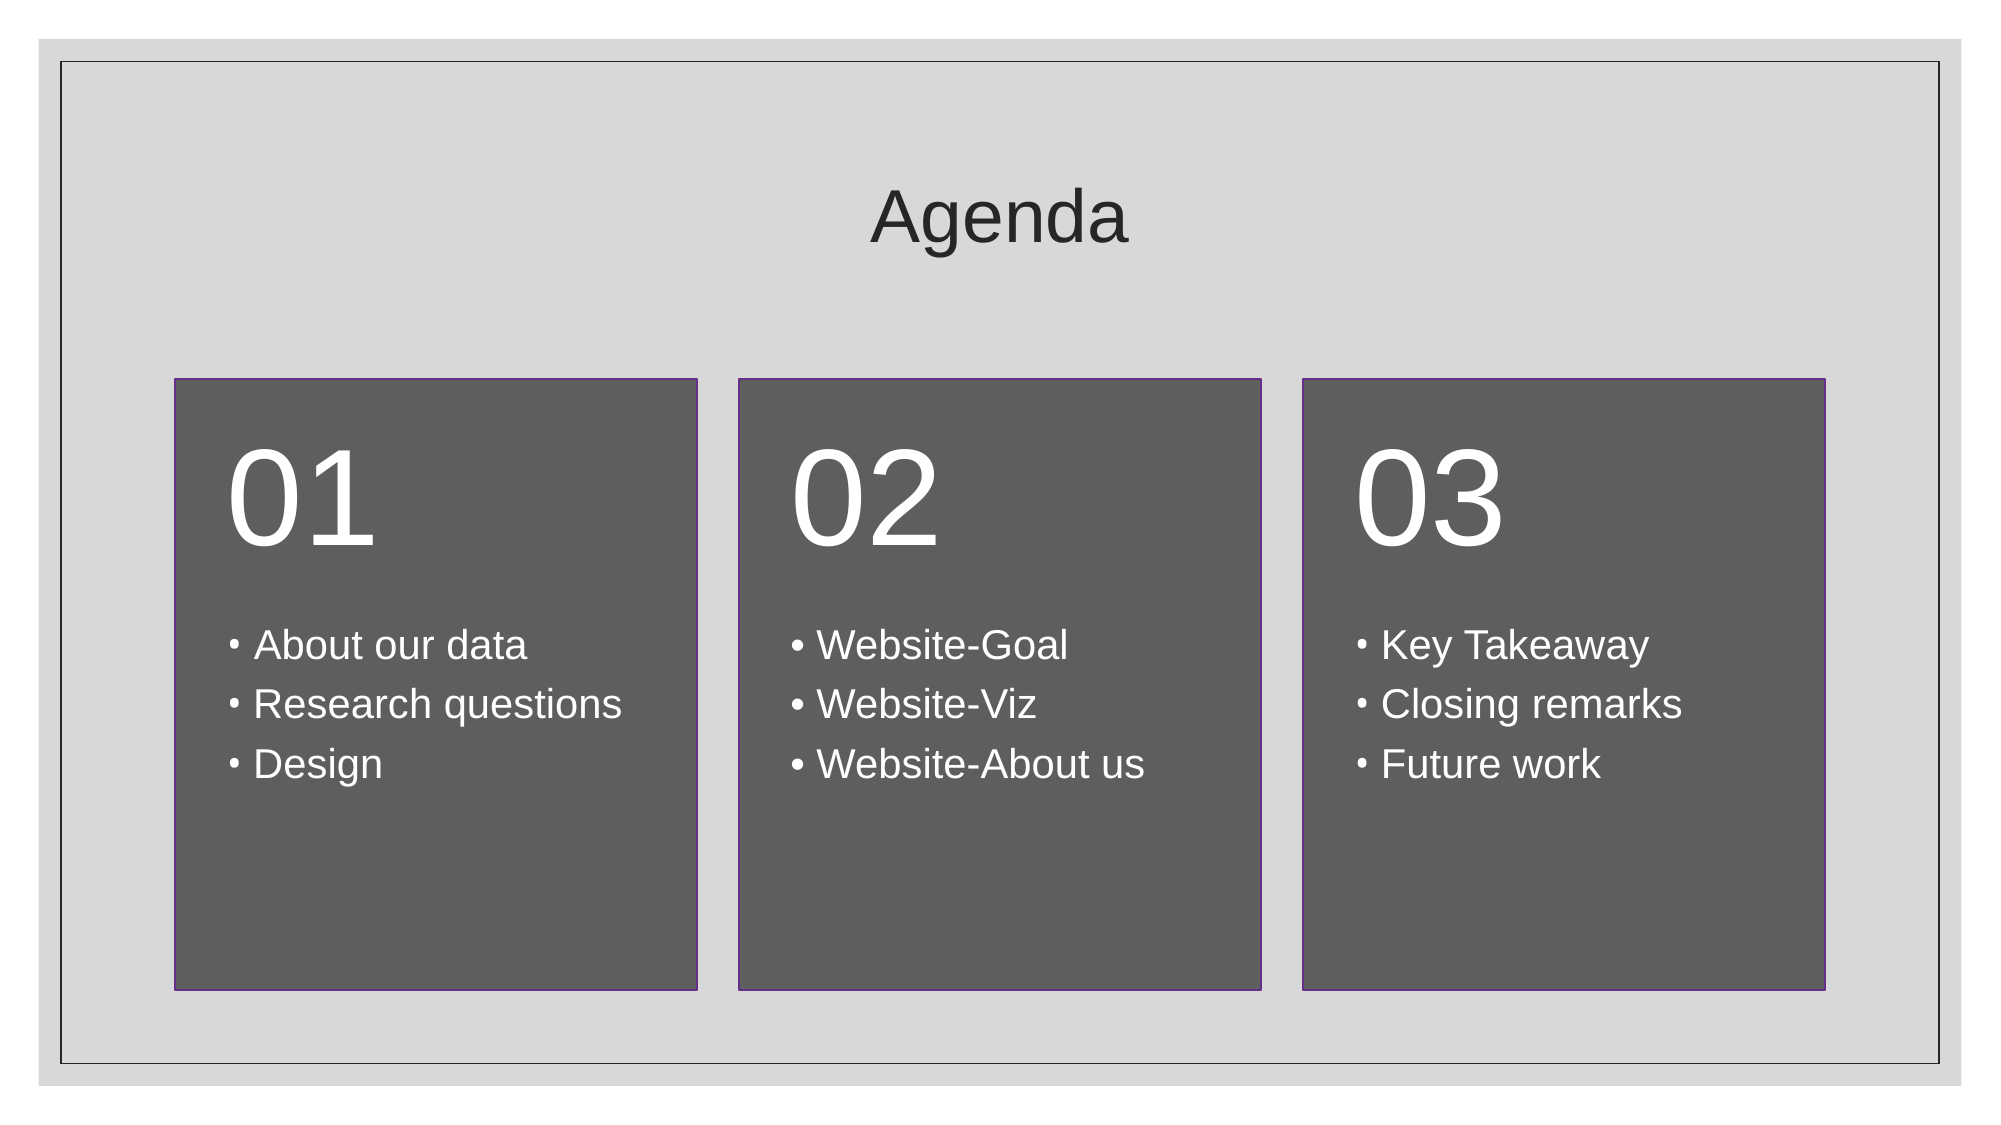

# Agenda

01

02

03
• About our data
• Research questions
• Design

• Website-Goal
• Website-Viz
• Website-About us

• Key Takeaway
• Closing remarks
• Future work